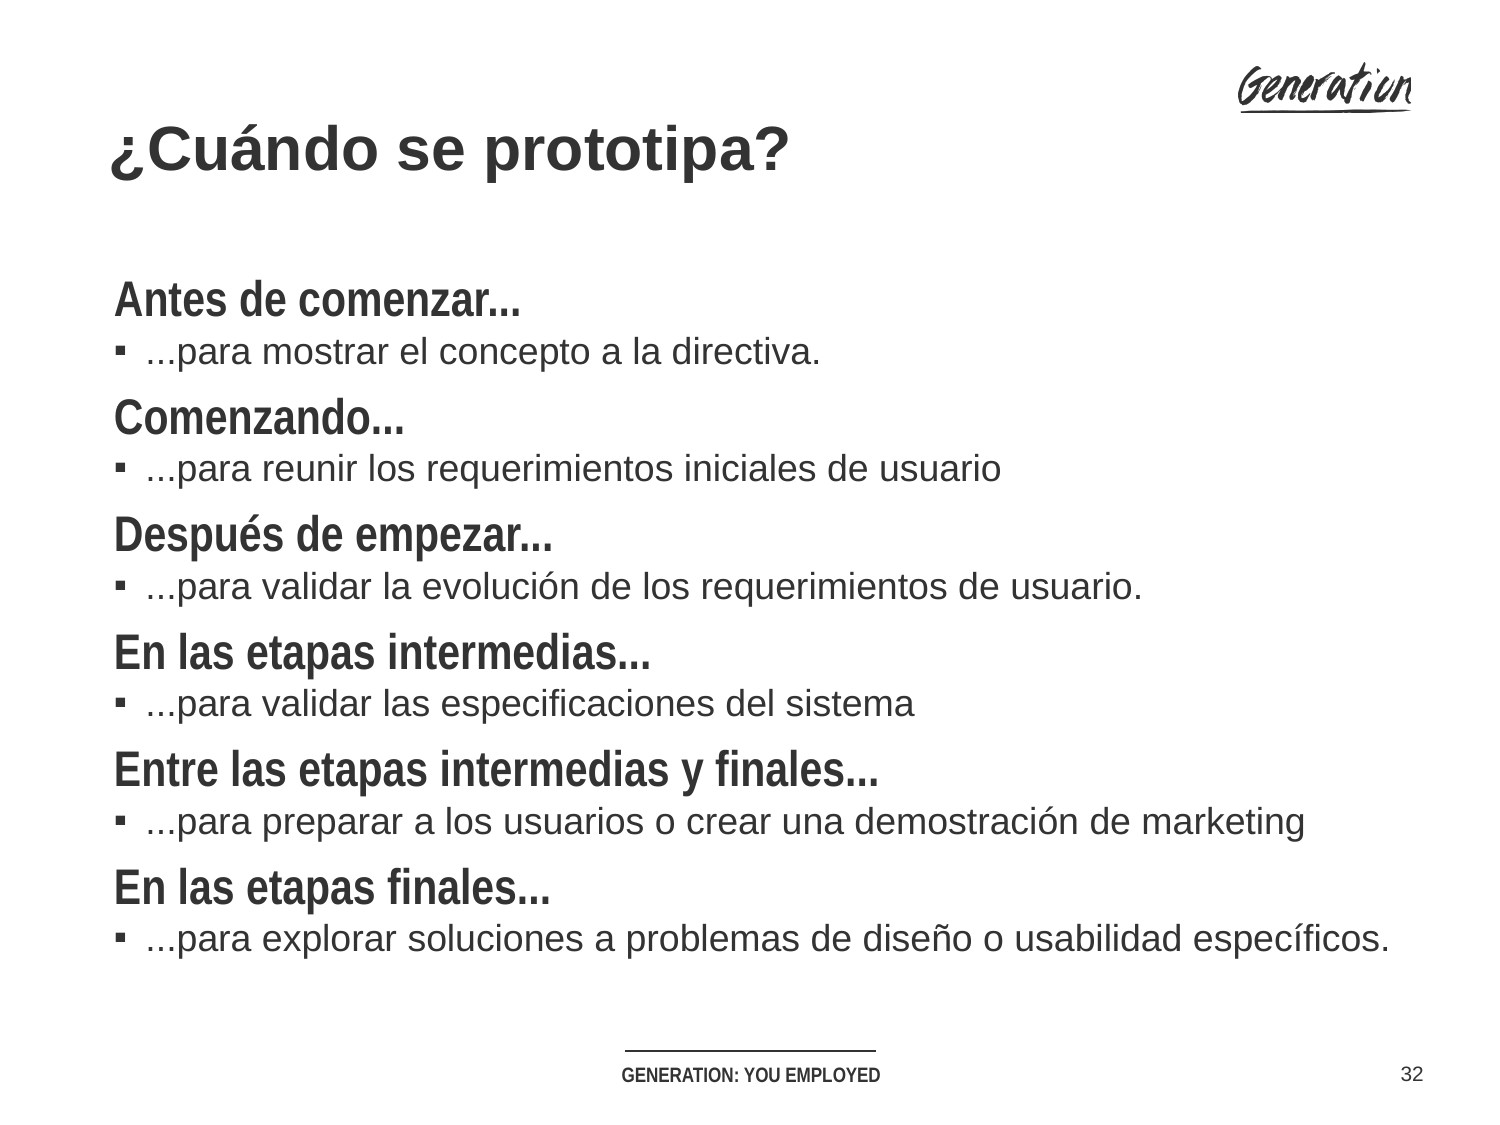

¿Cuándo se prototipa?
Antes de comenzar...
...para mostrar el concepto a la directiva.
Comenzando...
...para reunir los requerimientos iniciales de usuario
Después de empezar...
...para validar la evolución de los requerimientos de usuario.
En las etapas intermedias...
...para validar las especificaciones del sistema
Entre las etapas intermedias y finales...
...para preparar a los usuarios o crear una demostración de marketing
En las etapas finales...
...para explorar soluciones a problemas de diseño o usabilidad específicos.